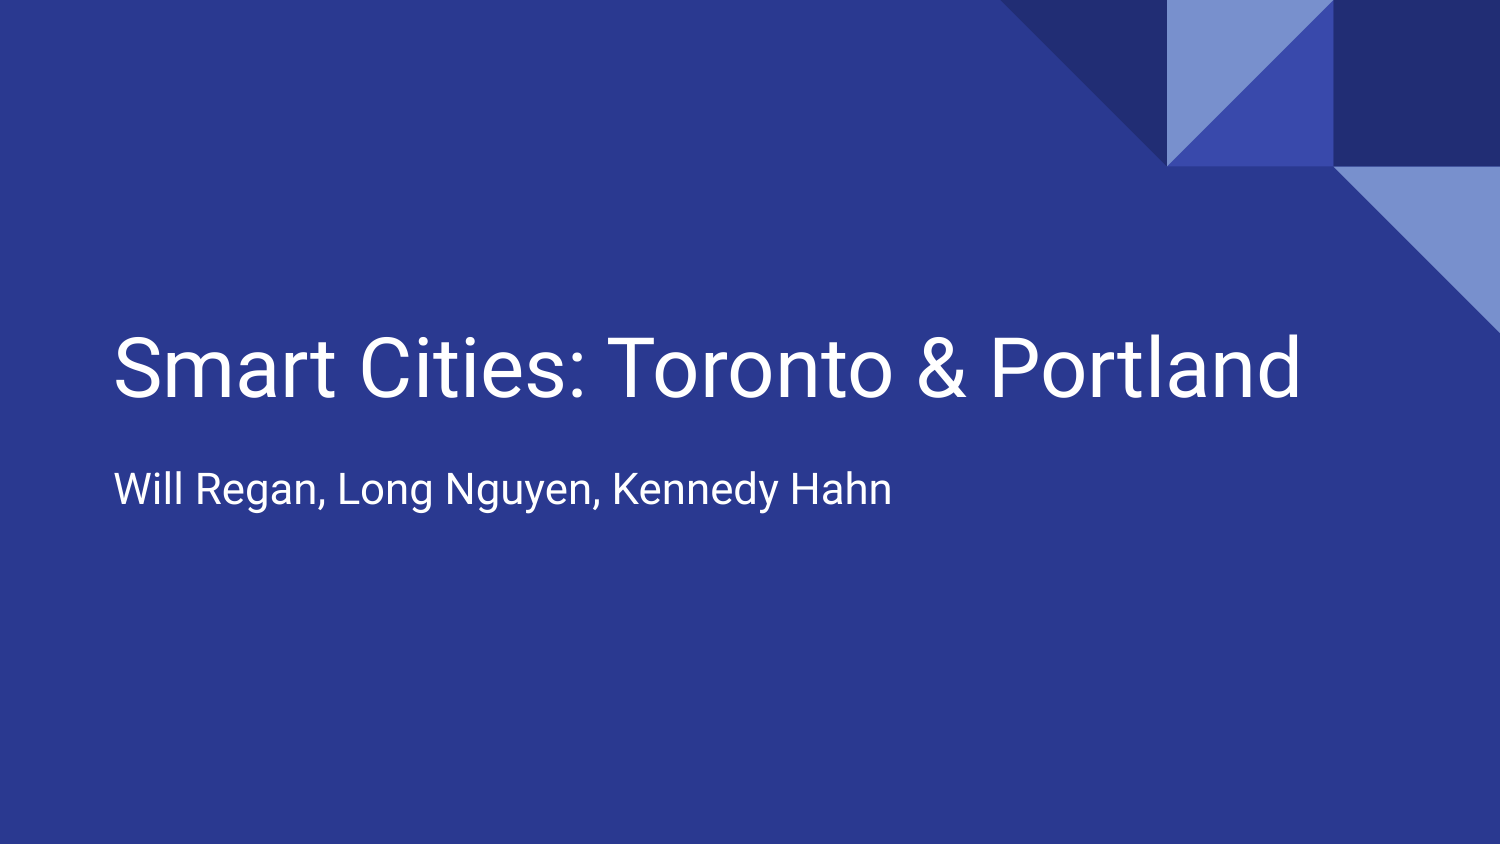

# Smart Cities: Toronto & Portland
Will Regan, Long Nguyen, Kennedy Hahn